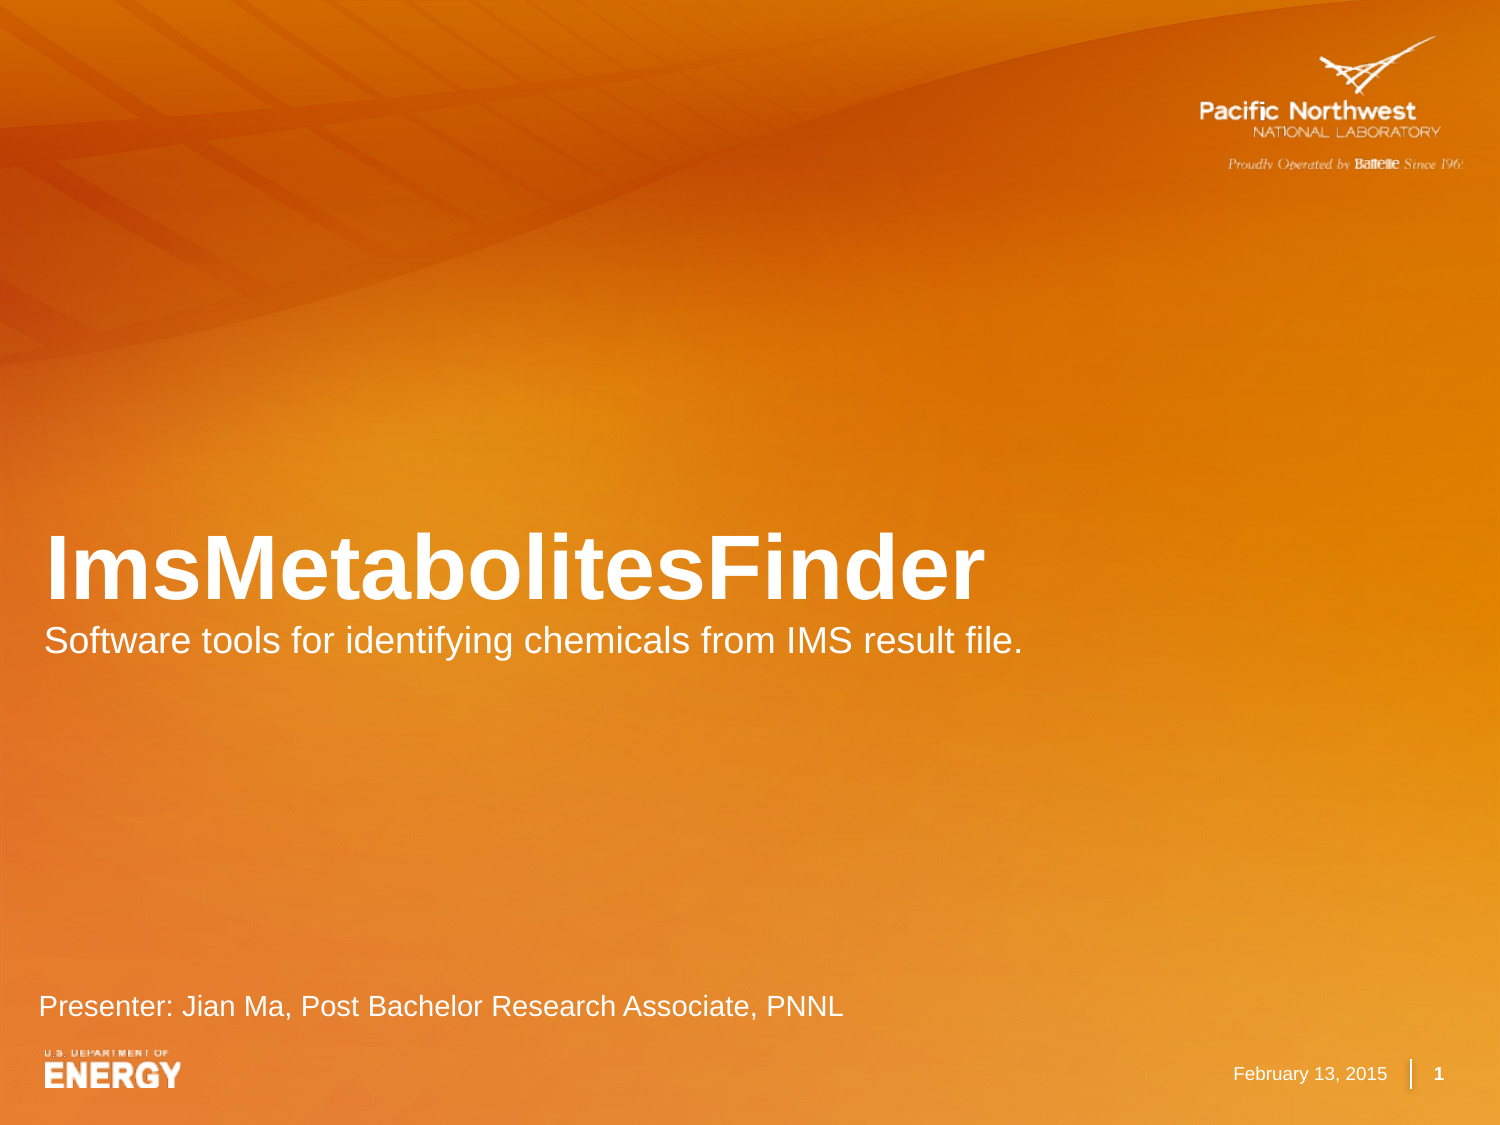

# ImsMetabolitesFinder
Software tools for identifying chemicals from IMS result file.
Presenter: Jian Ma, Post Bachelor Research Associate, PNNL
February 13, 2015
1